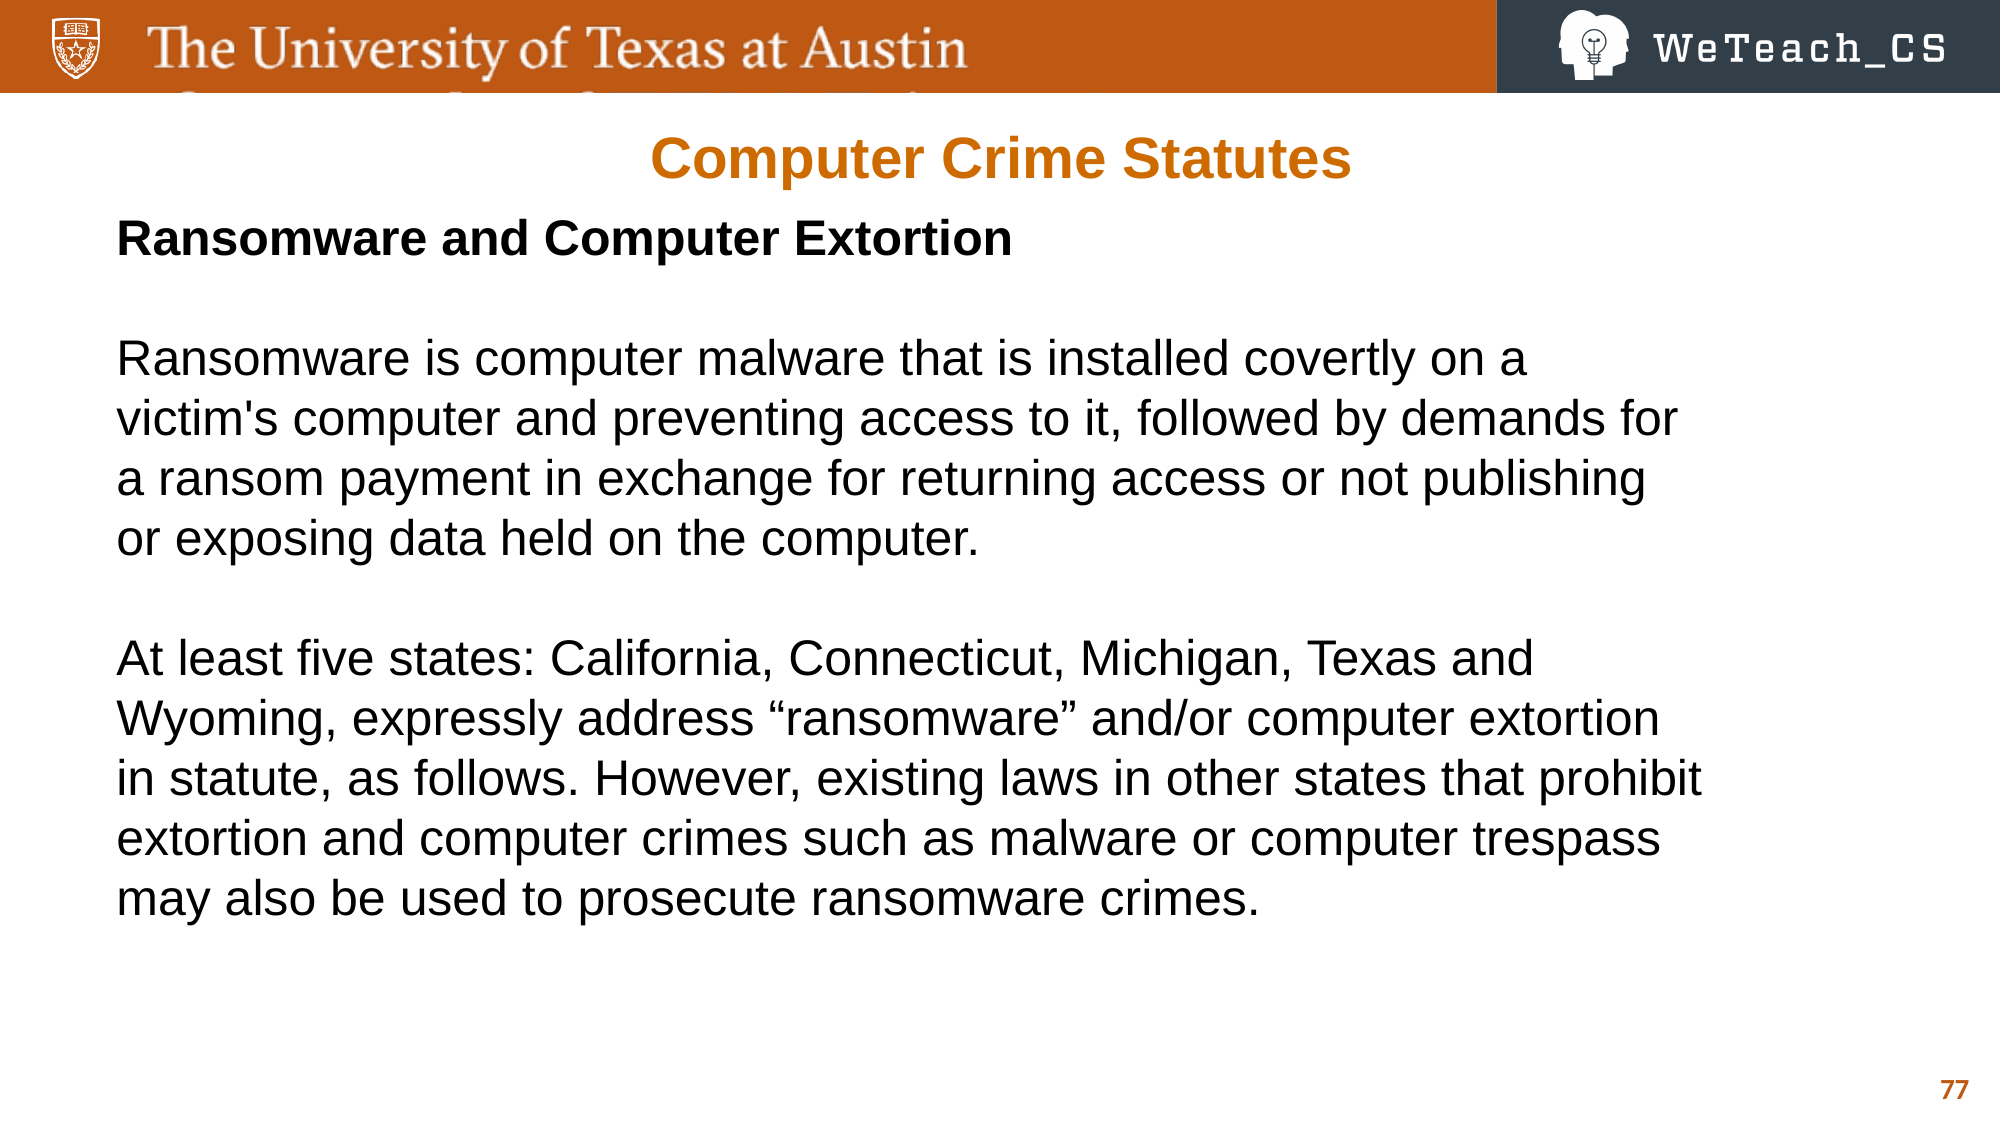

Computer Crime Statutes
Ransomware and Computer Extortion

Ransomware is computer malware that is installed covertly on a victim's computer and preventing access to it, followed by demands for a ransom payment in exchange for returning access or not publishing or exposing data held on the computer.

At least five states: California, Connecticut, Michigan, Texas and Wyoming, expressly address “ransomware” and/or computer extortion in statute, as follows. However, existing laws in other states that prohibit extortion and computer crimes such as malware or computer trespass may also be used to prosecute ransomware crimes.